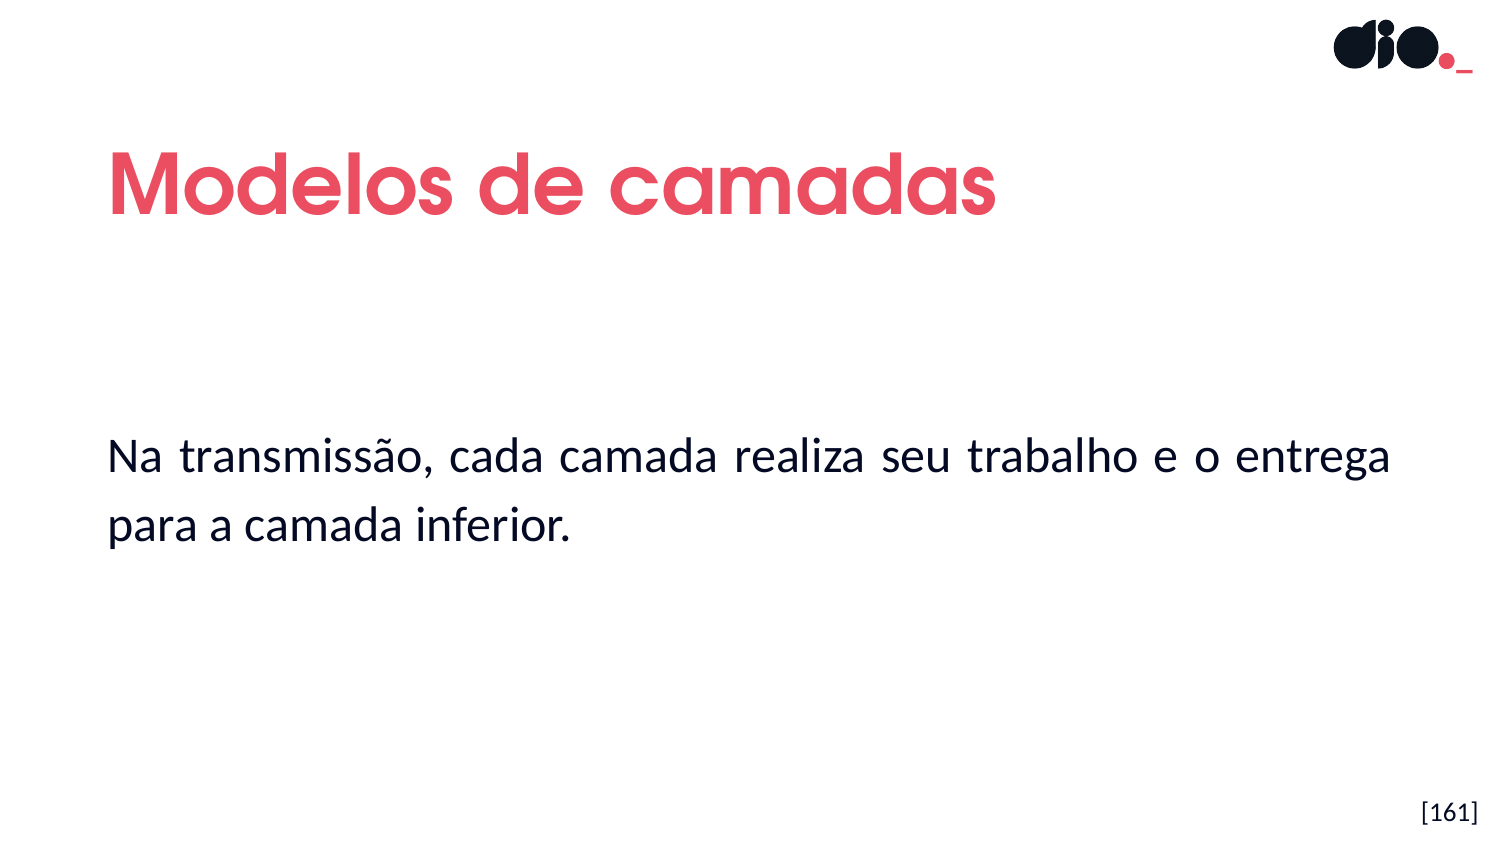

Modelos de camadas
Na transmissão, cada camada realiza seu trabalho e o entrega para a camada inferior.
[161]